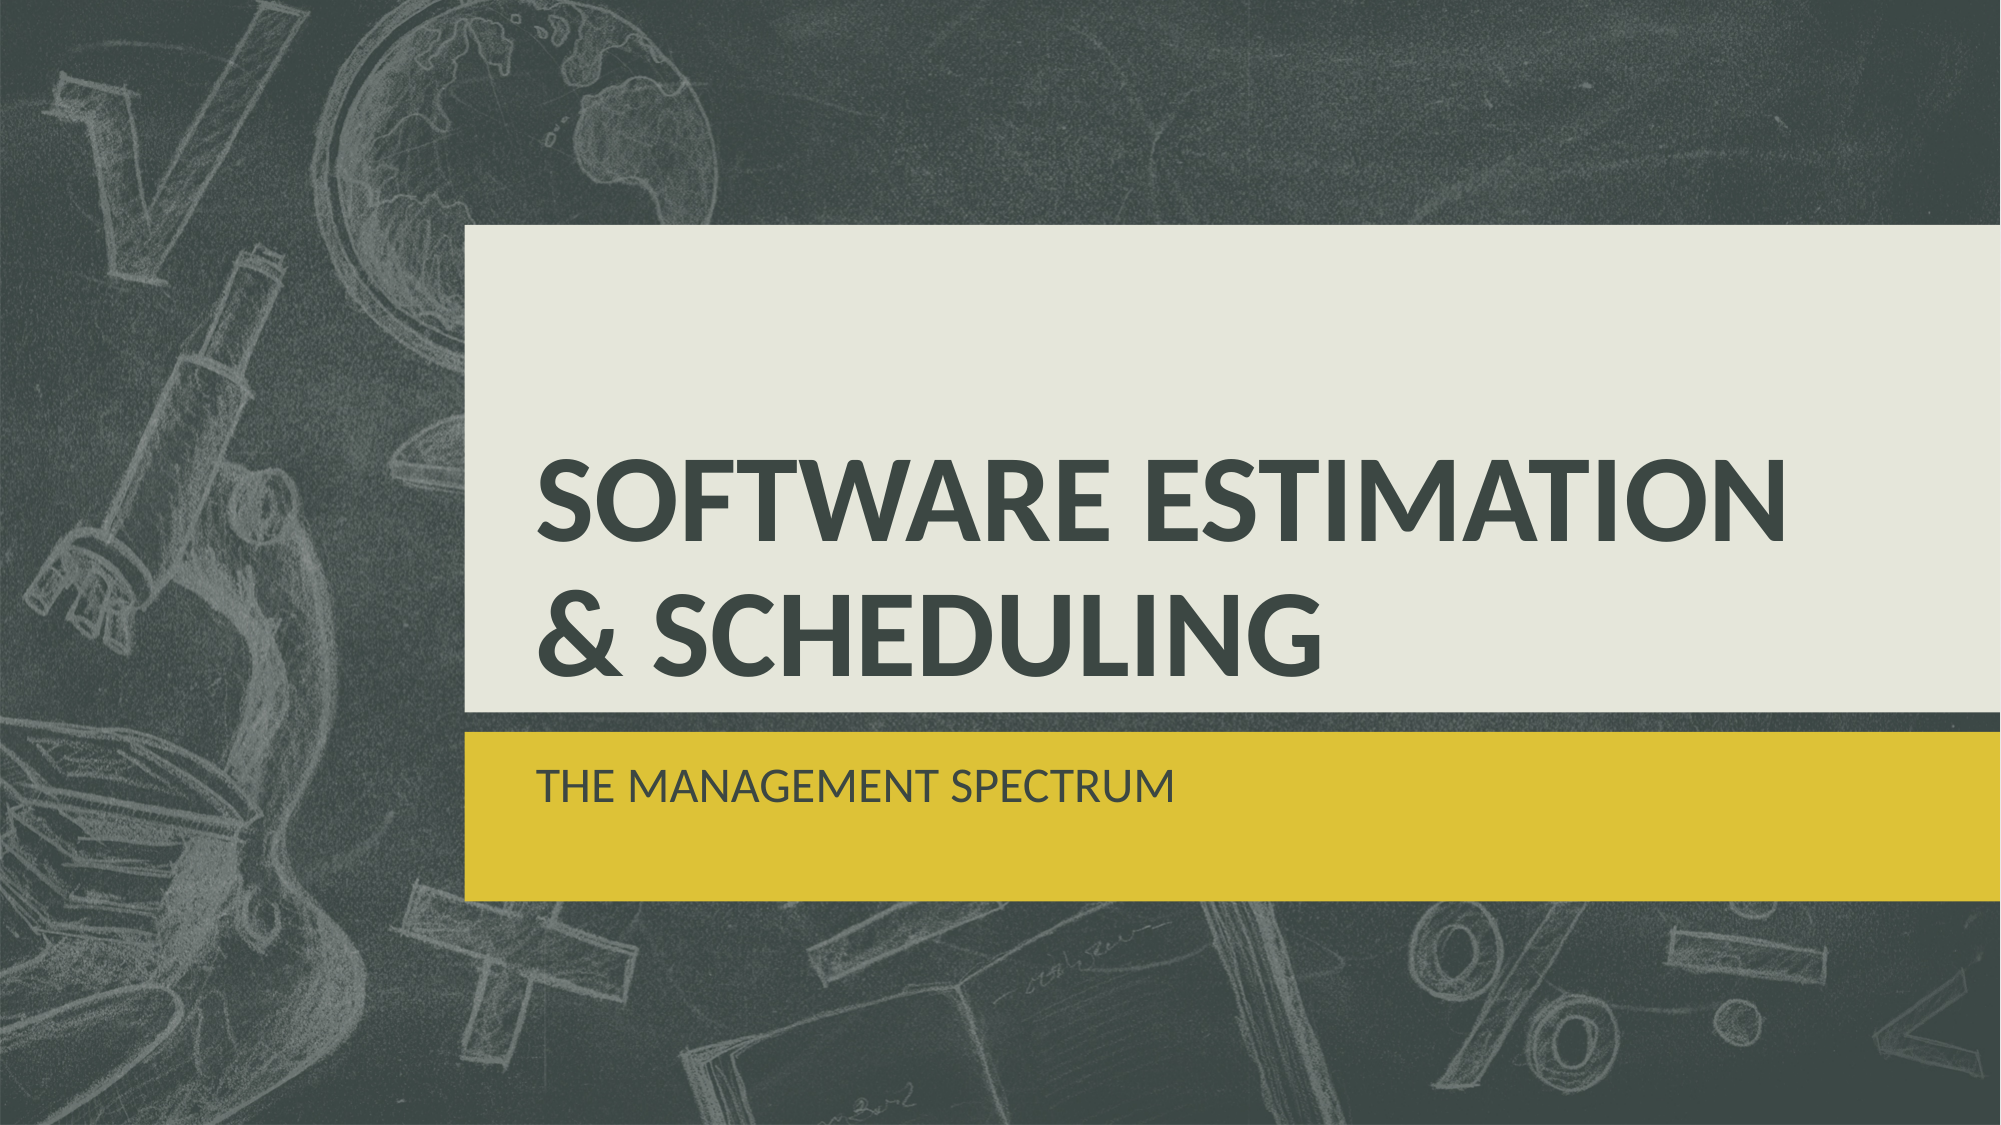

# SOFTWARE ESTIMATION & SCHEDULING
THE MANAGEMENT SPECTRUM